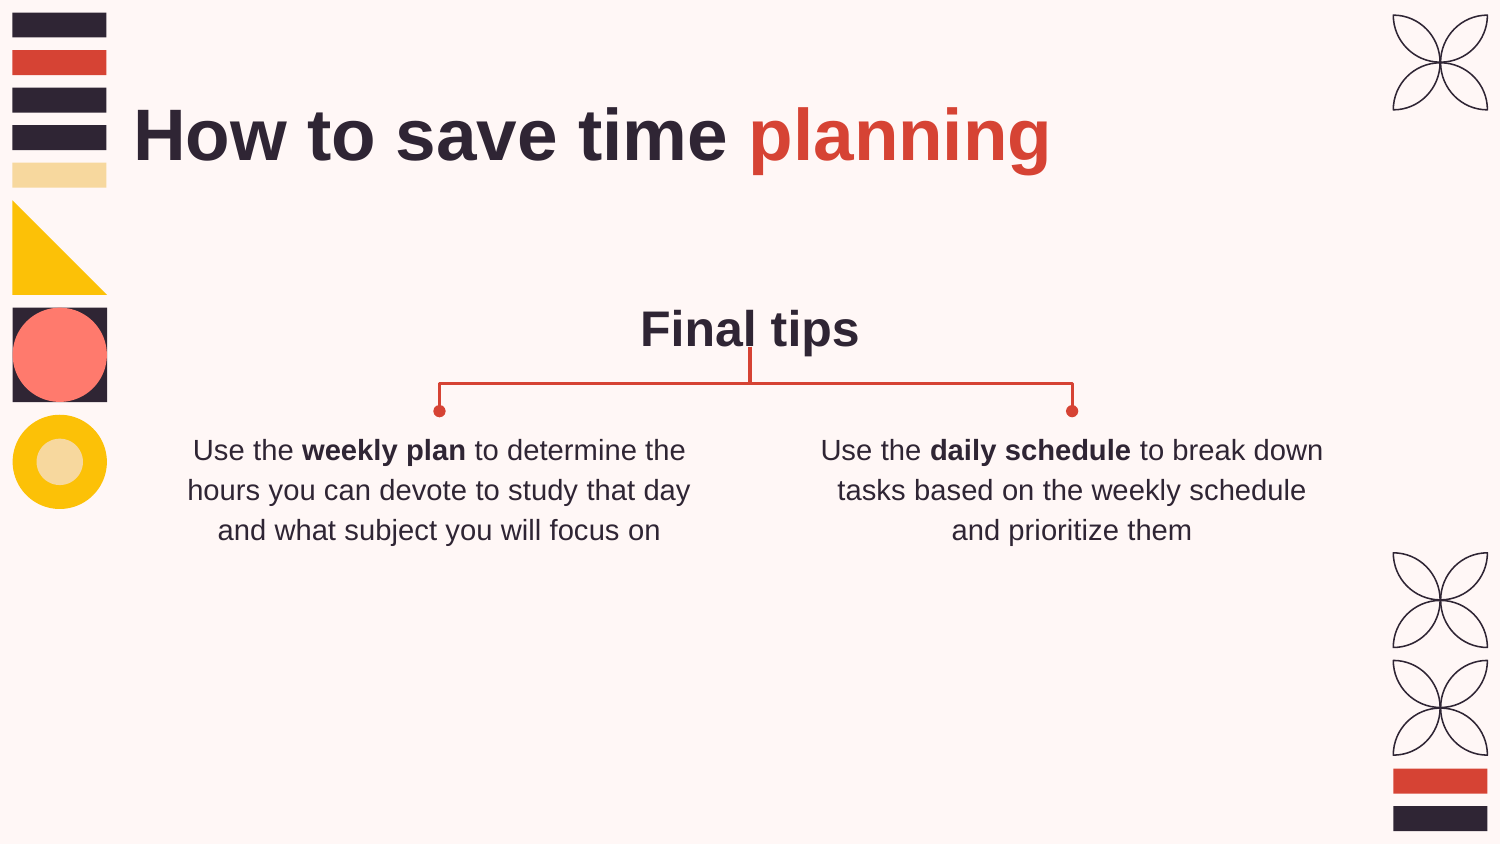

# How to save time planning
Final tips
Use the daily schedule to break down tasks based on the weekly schedule and prioritize them
Use the weekly plan to determine the hours you can devote to study that day and what subject you will focus on